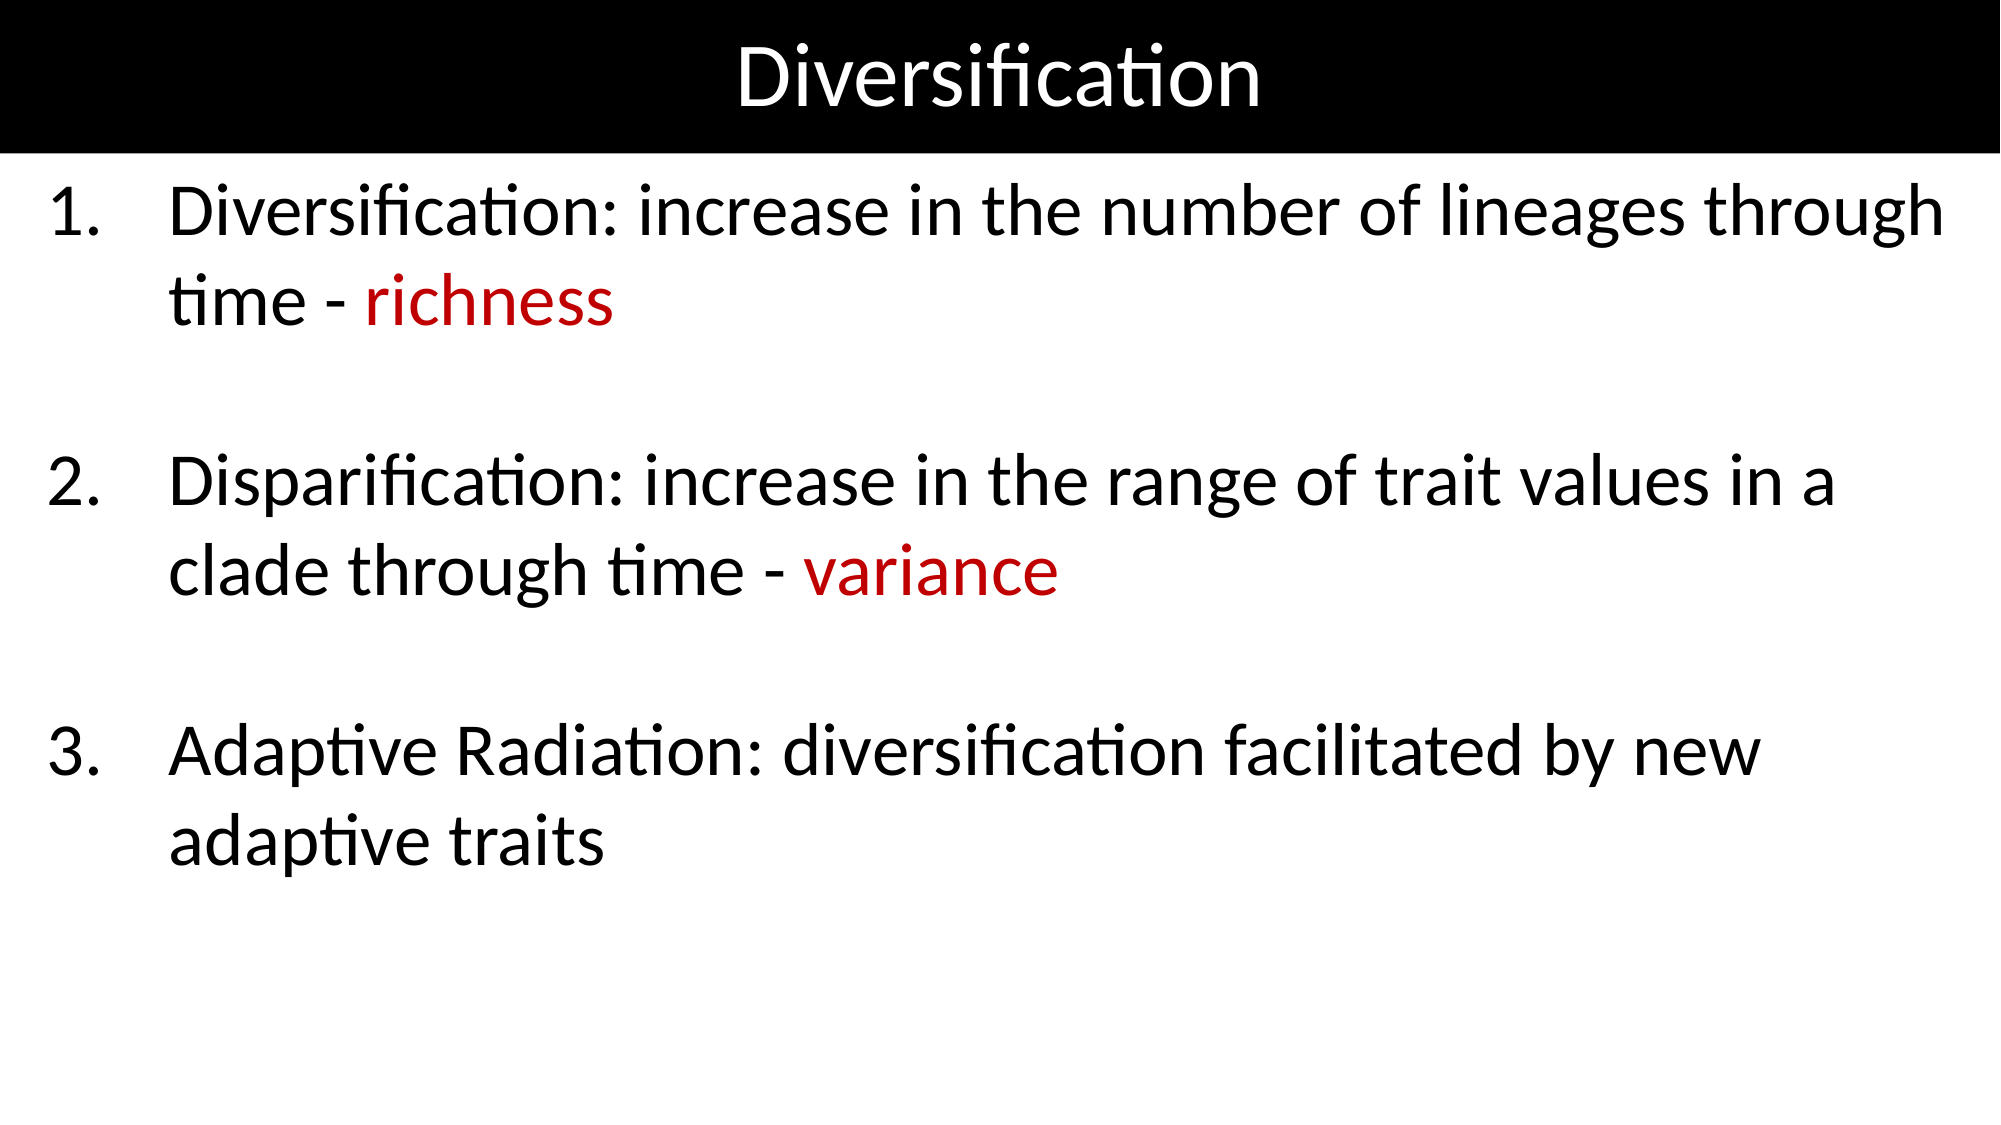

# Diversification
Diversification: increase in the number of lineages through time - richness

Disparification: increase in the range of trait values in a clade through time - variance

Adaptive Radiation: diversification facilitated by new adaptive traits